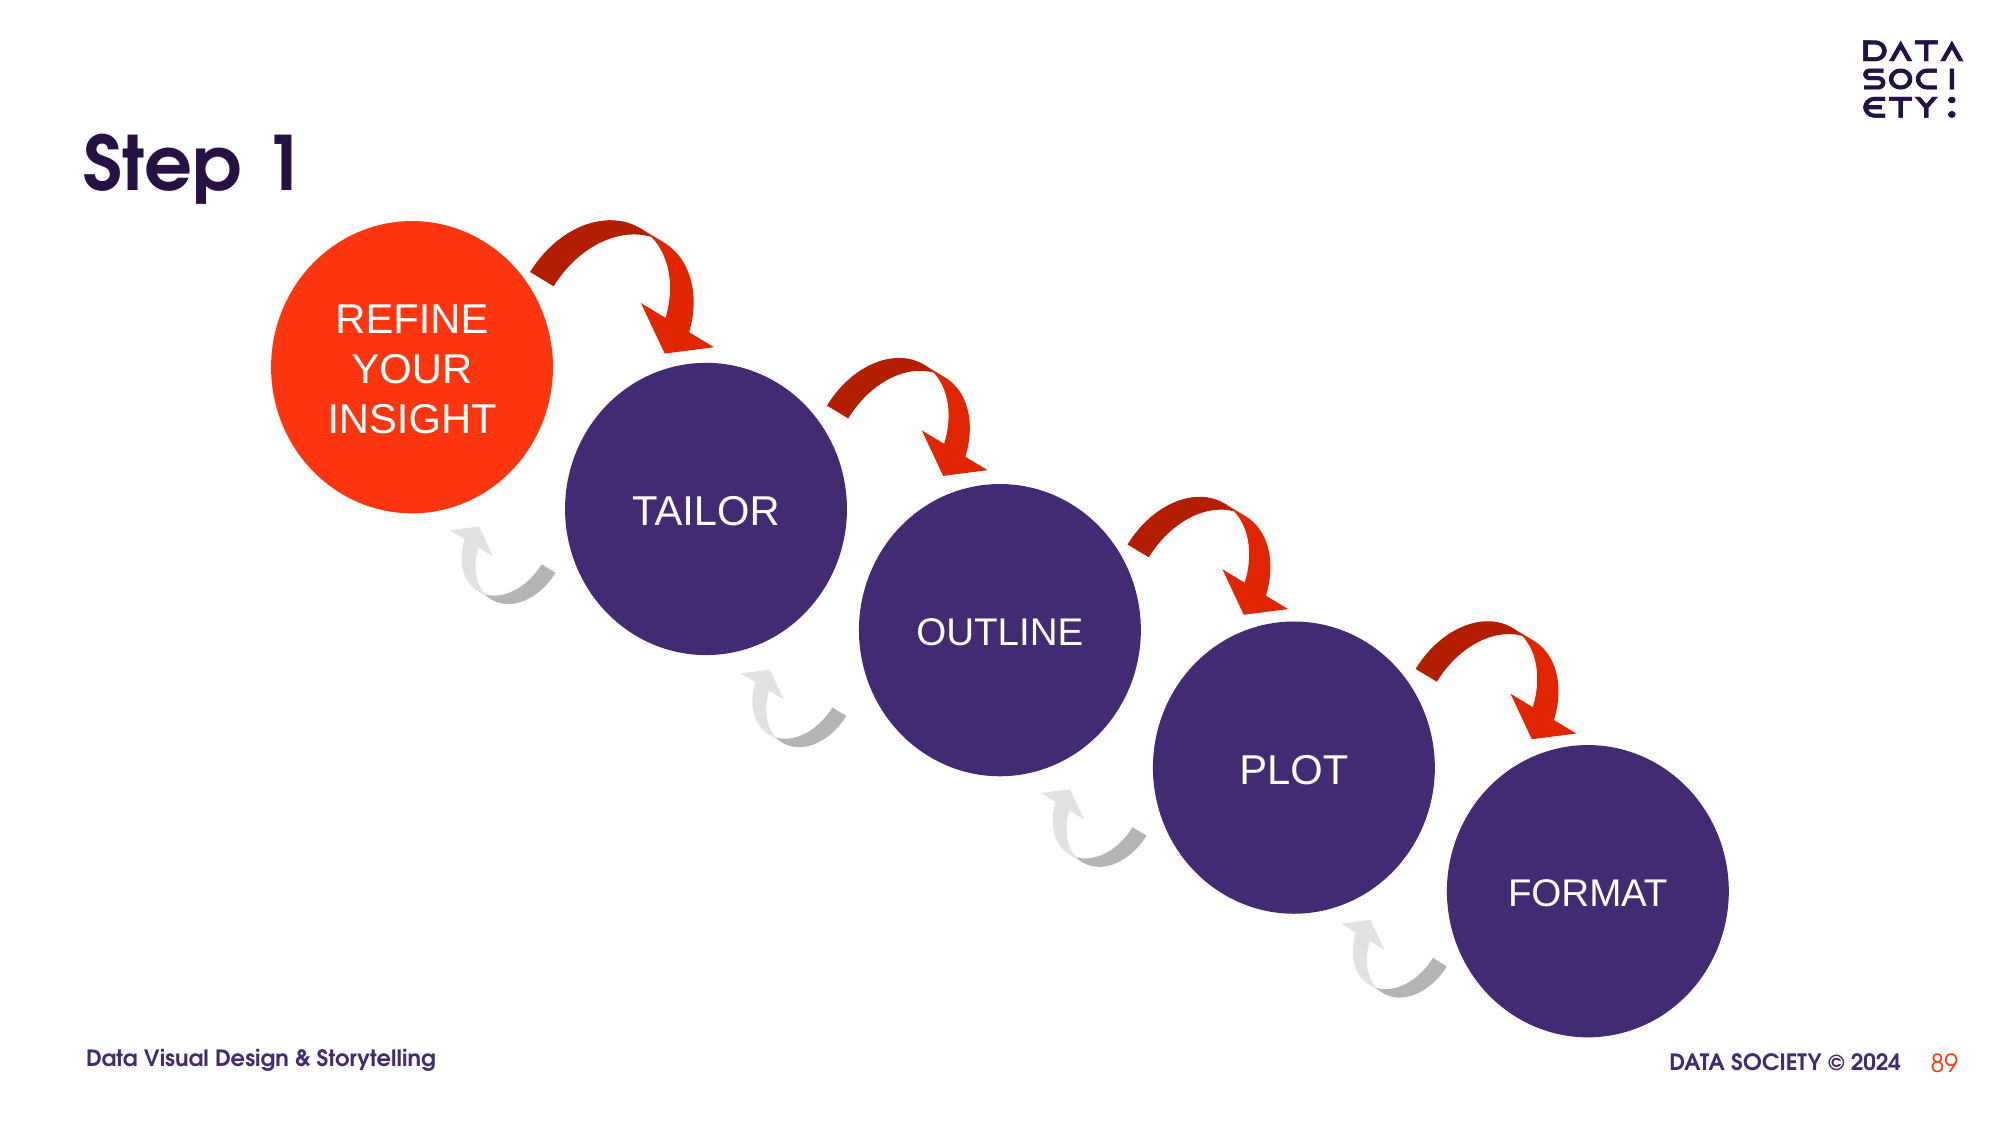

# Step 1
REFINE YOUR INSIGHT

TAILOR

OUTLINE

PLOT

FORMAT

89